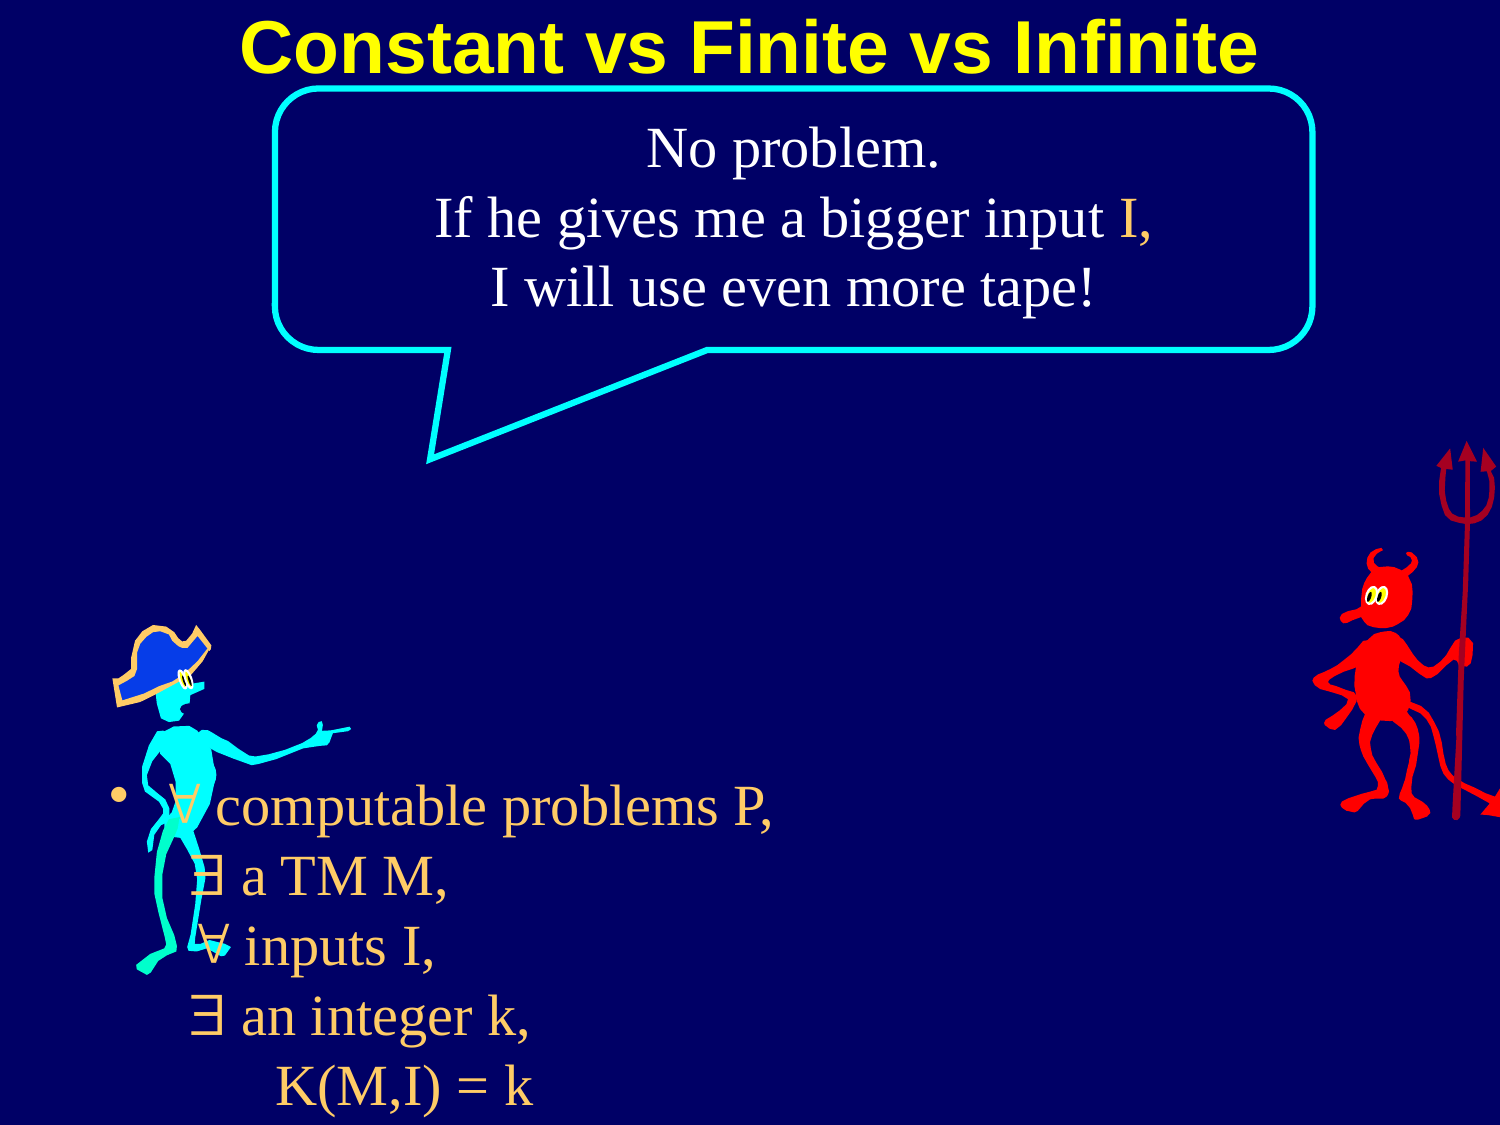

Constant vs Finite vs Infinite
No problem.
If he gives me a bigger input I,
 I will use even more tape!

 ∀ computable problems P,
   ∃ a TM M,
   ∀ inputs I,
   ∃ an integer k,
         K(M,I) = k